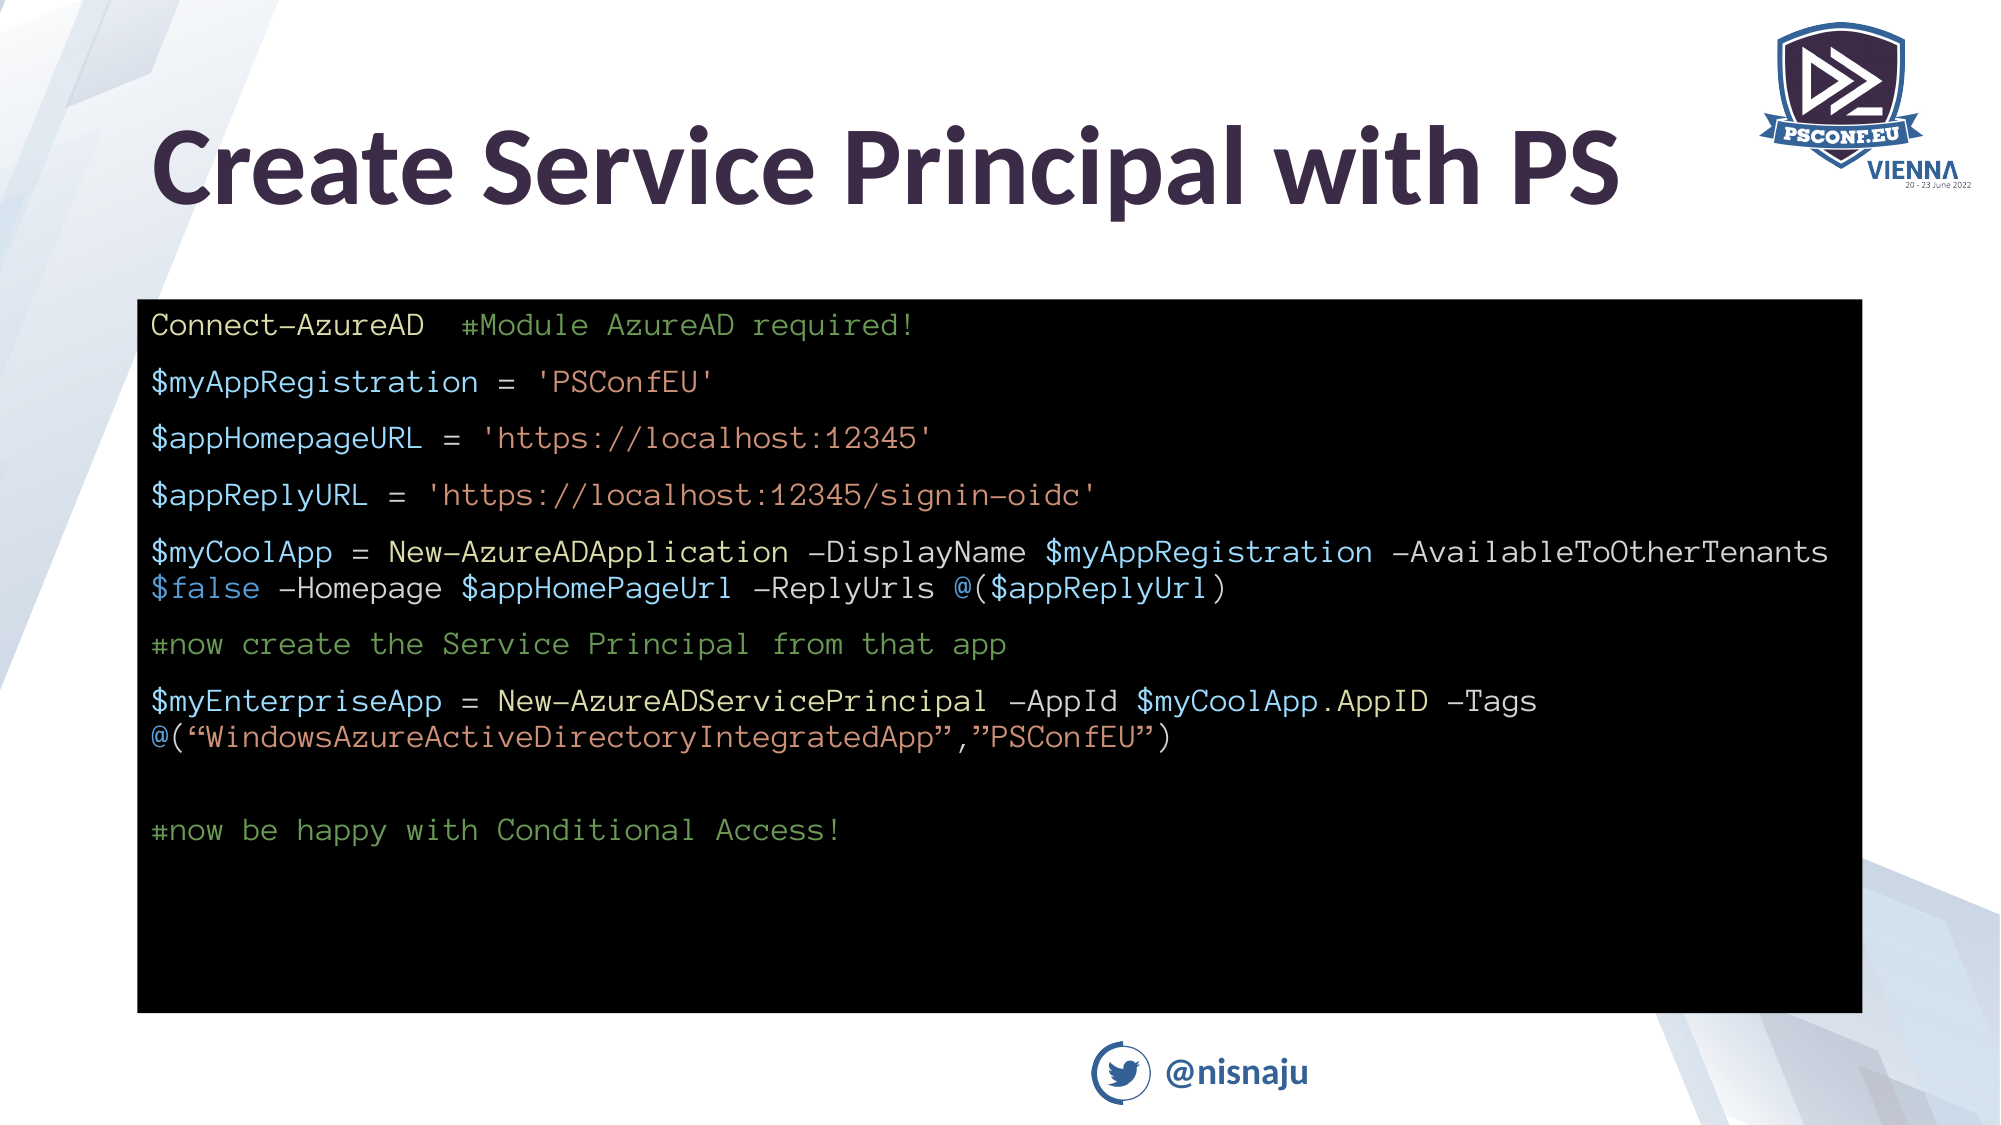

# Create Service Principal with PS
Connect-AzureAD  #Module AzureAD required!
$myAppRegistration = 'PSConfEU'
$appHomepageURL = 'https://localhost:12345'
$appReplyURL = 'https://localhost:12345/signin-oidc'
$myCoolApp = New-AzureADApplication -DisplayName $myAppRegistration -AvailableToOtherTenants $false -Homepage $appHomePageUrl -ReplyUrls @($appReplyUrl)
#now create the Service Principal from that app
$myEnterpriseApp = New-AzureADServicePrincipal -AppId $myCoolApp.AppID -Tags @(“WindowsAzureActiveDirectoryIntegratedApp”,”PSConfEU”)
#now be happy with Conditional Access!